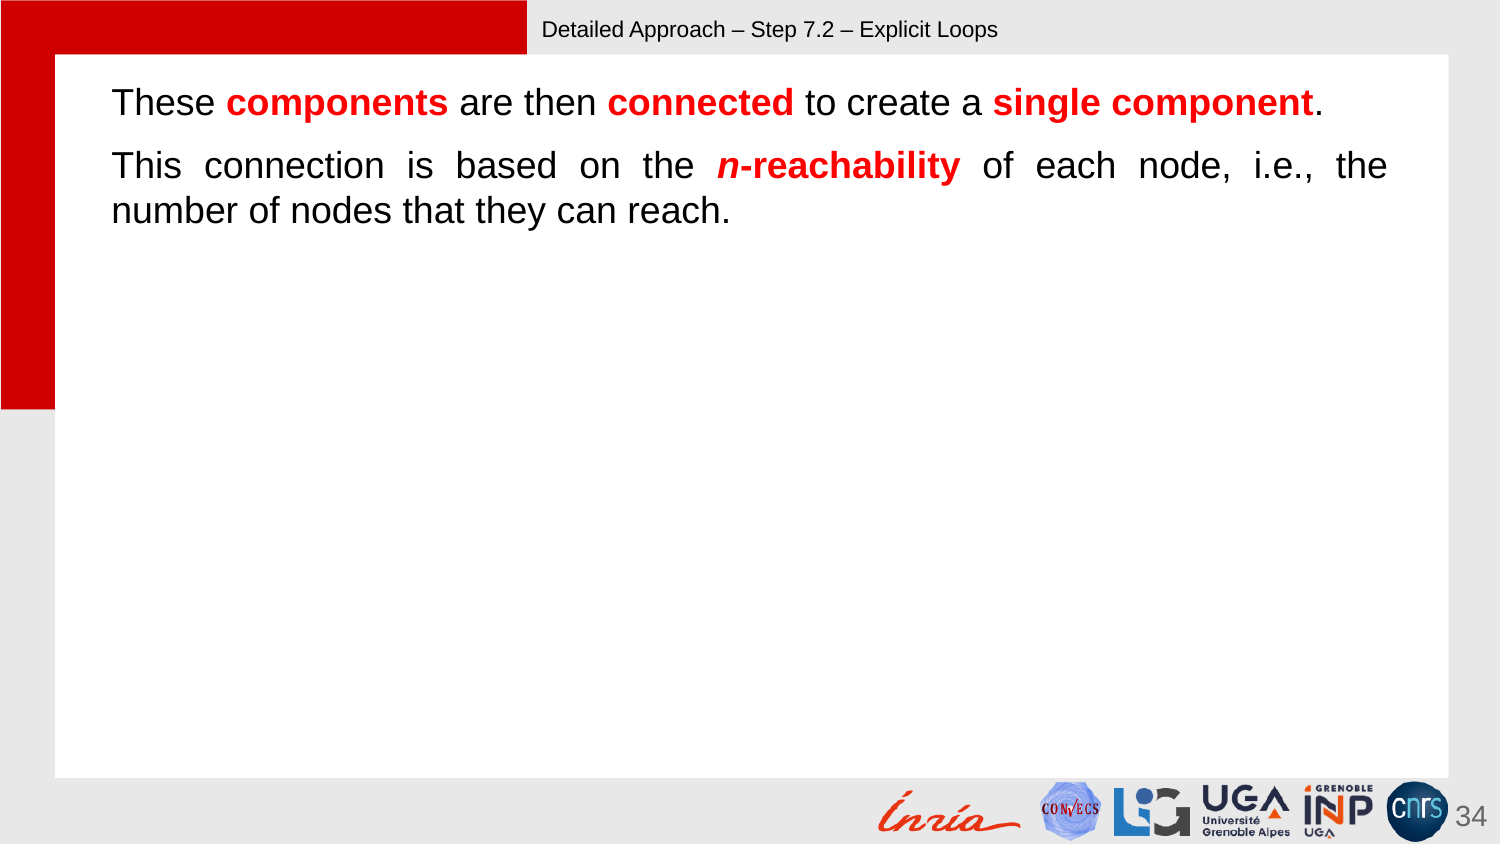

# Detailed Approach – Step 7.2 – Explicit Loops
These components are then connected to create a single component.
This connection is based on the n-reachability of each node, i.e., the number of nodes that they can reach.
34